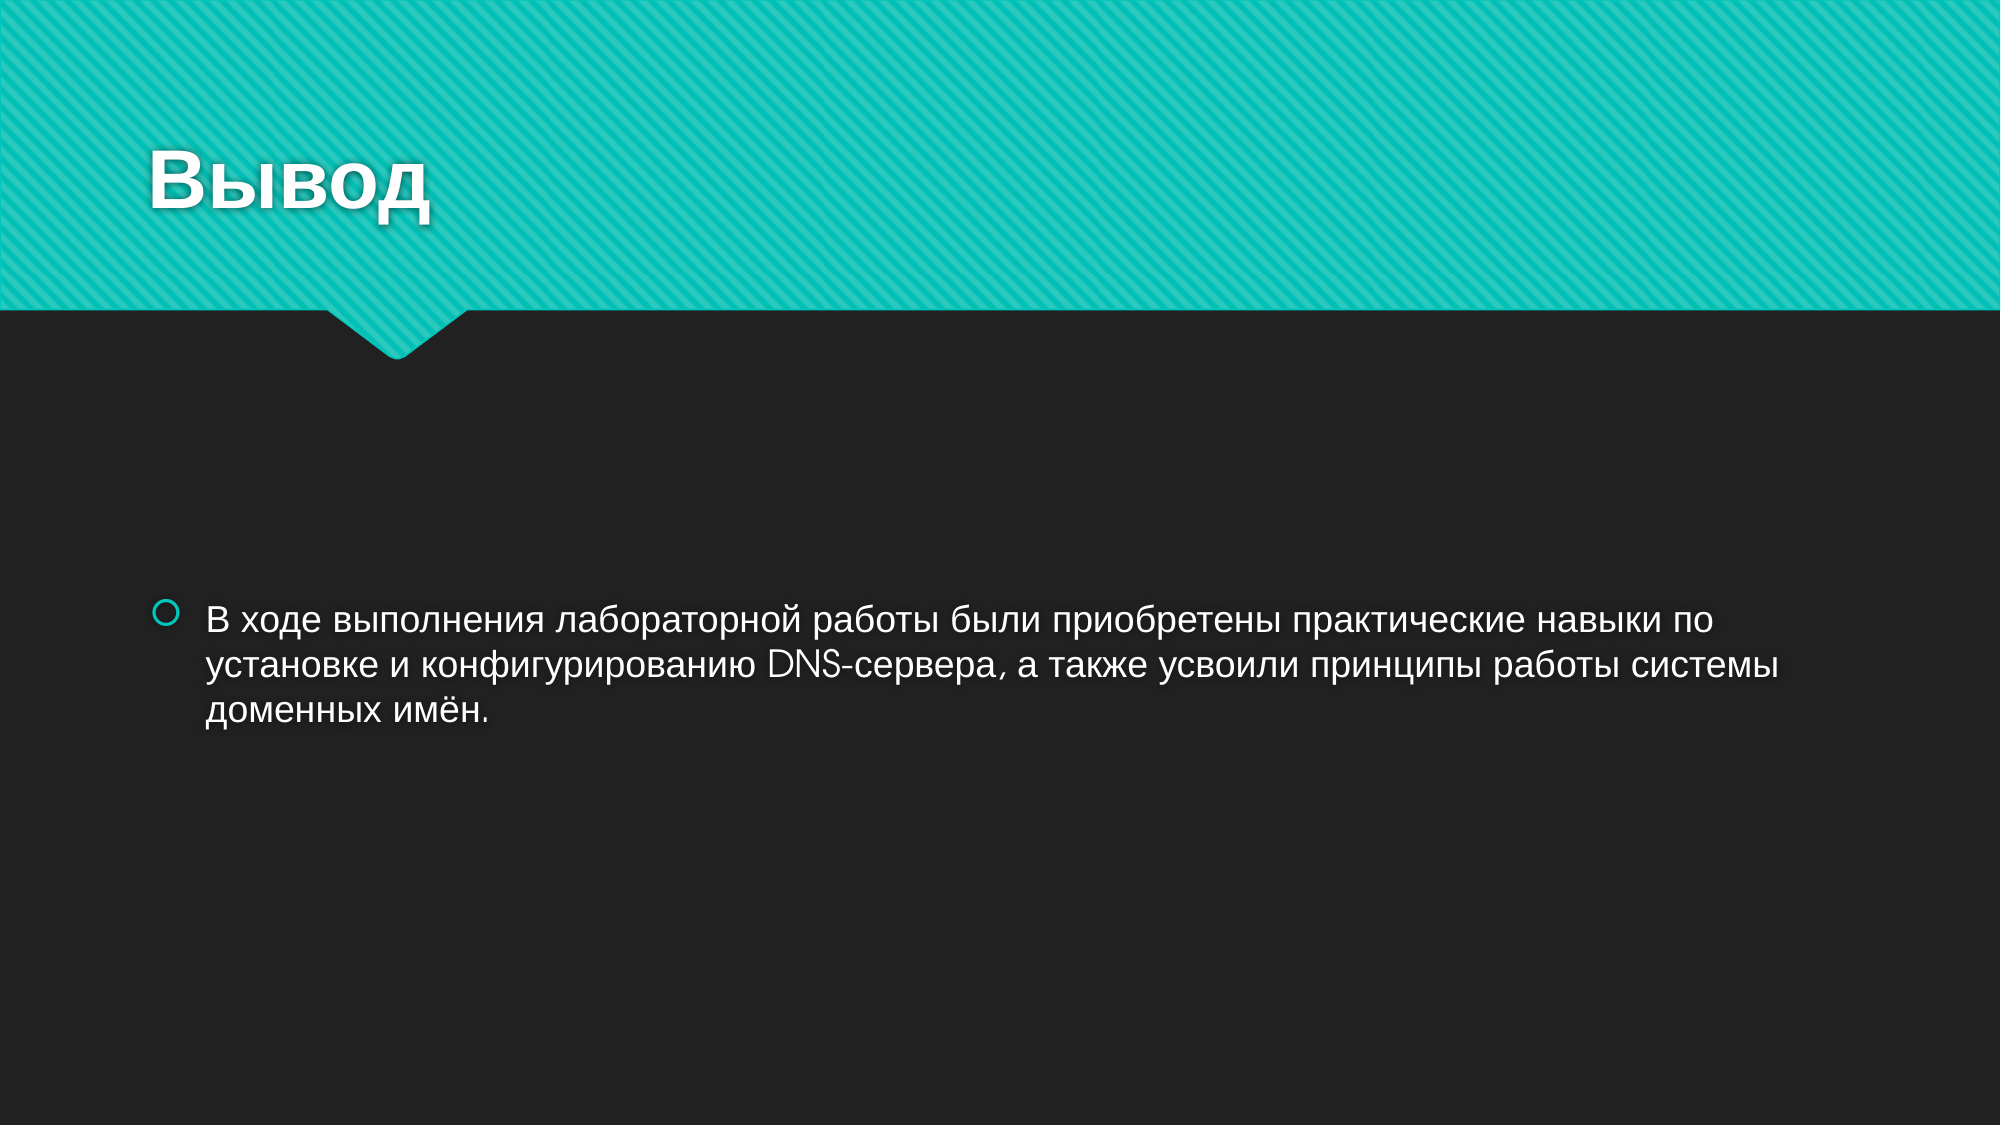

# Вывод
В ходе выполнения лабораторной работы были приобретены практические навыки по установке и конфигурированию DNS-сервера, а также усвоили принципы работы системы доменных имён.